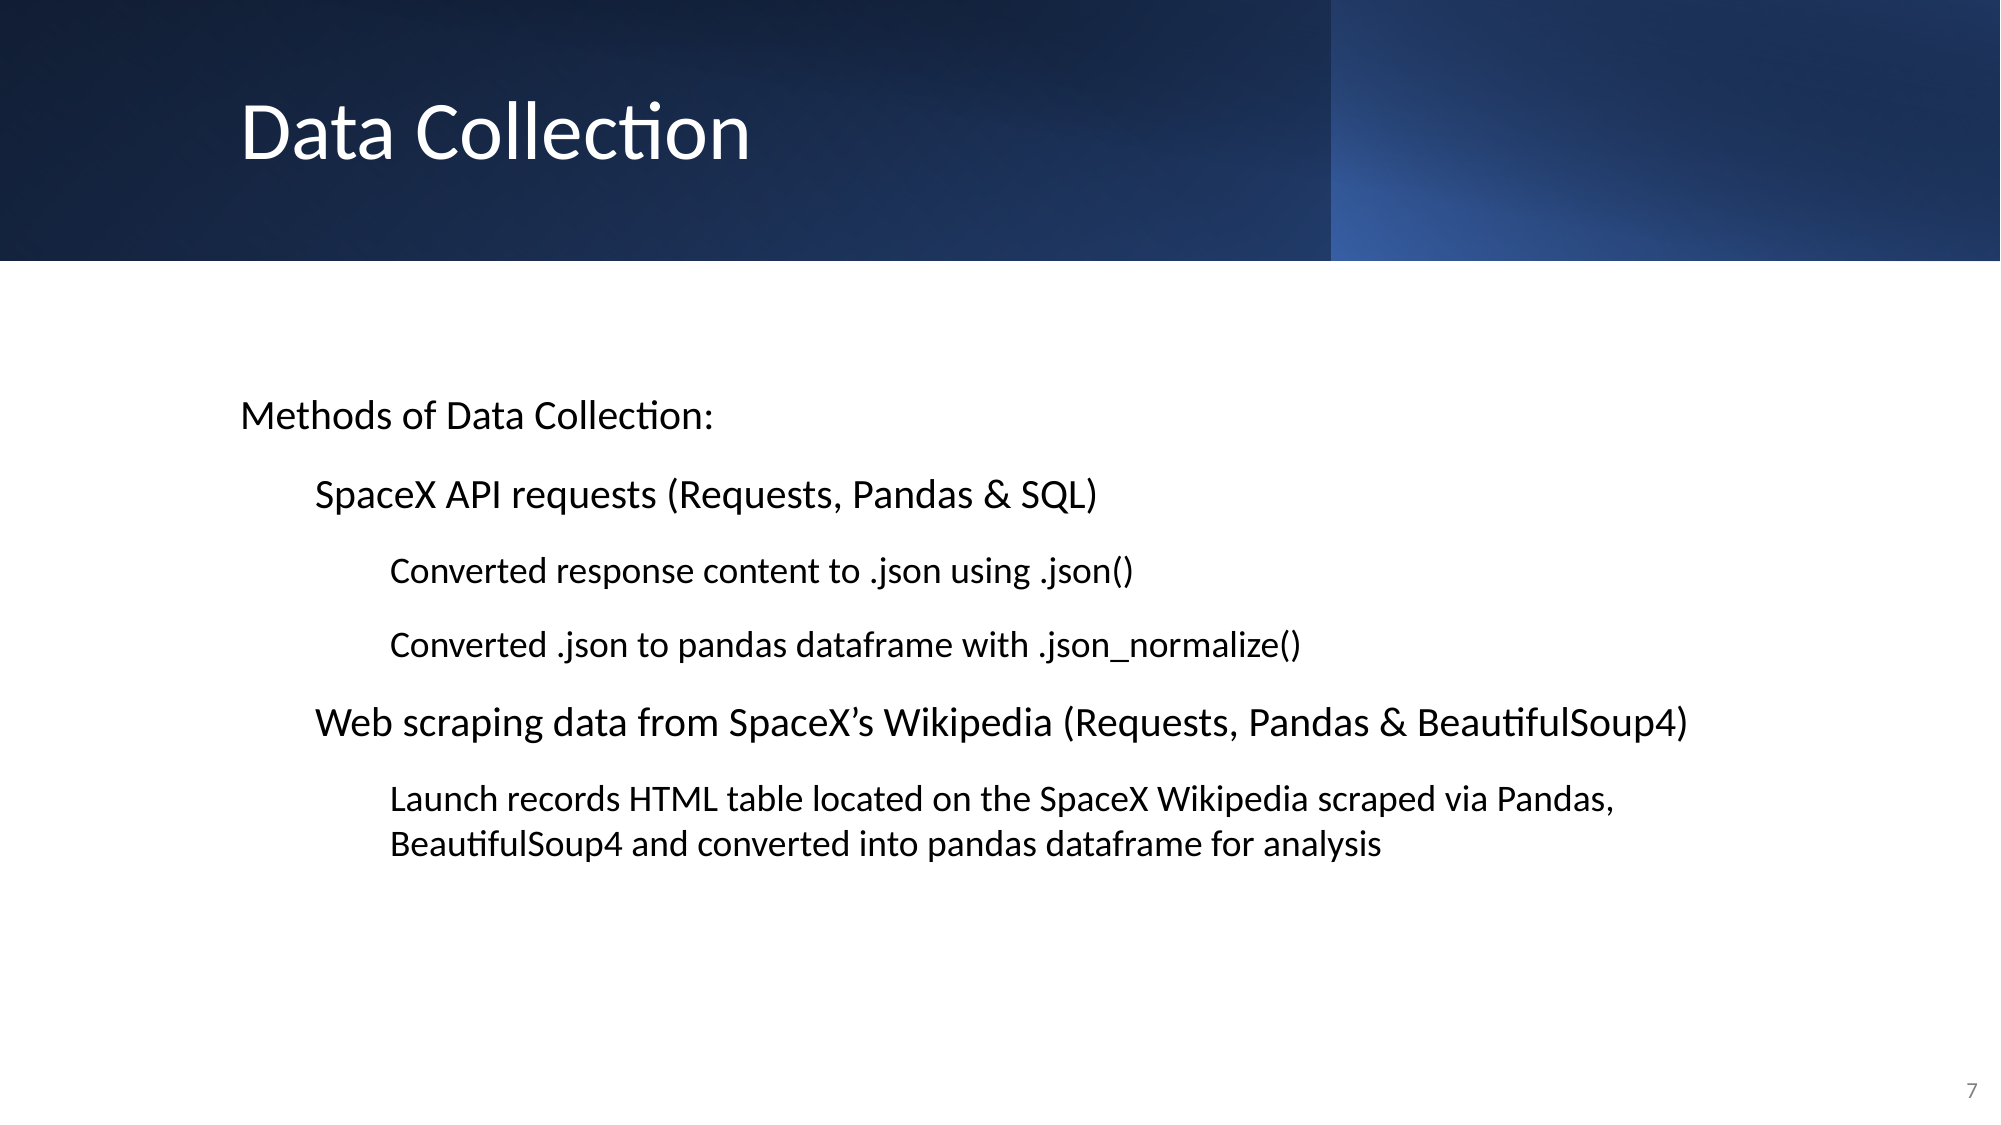

Data Collection
Methods of Data Collection:
SpaceX API requests (Requests, Pandas & SQL)
Converted response content to .json using .json()
Converted .json to pandas dataframe with .json_normalize()
Web scraping data from SpaceX’s Wikipedia (Requests, Pandas & BeautifulSoup4)
Launch records HTML table located on the SpaceX Wikipedia scraped via Pandas, BeautifulSoup4 and converted into pandas dataframe for analysis

7